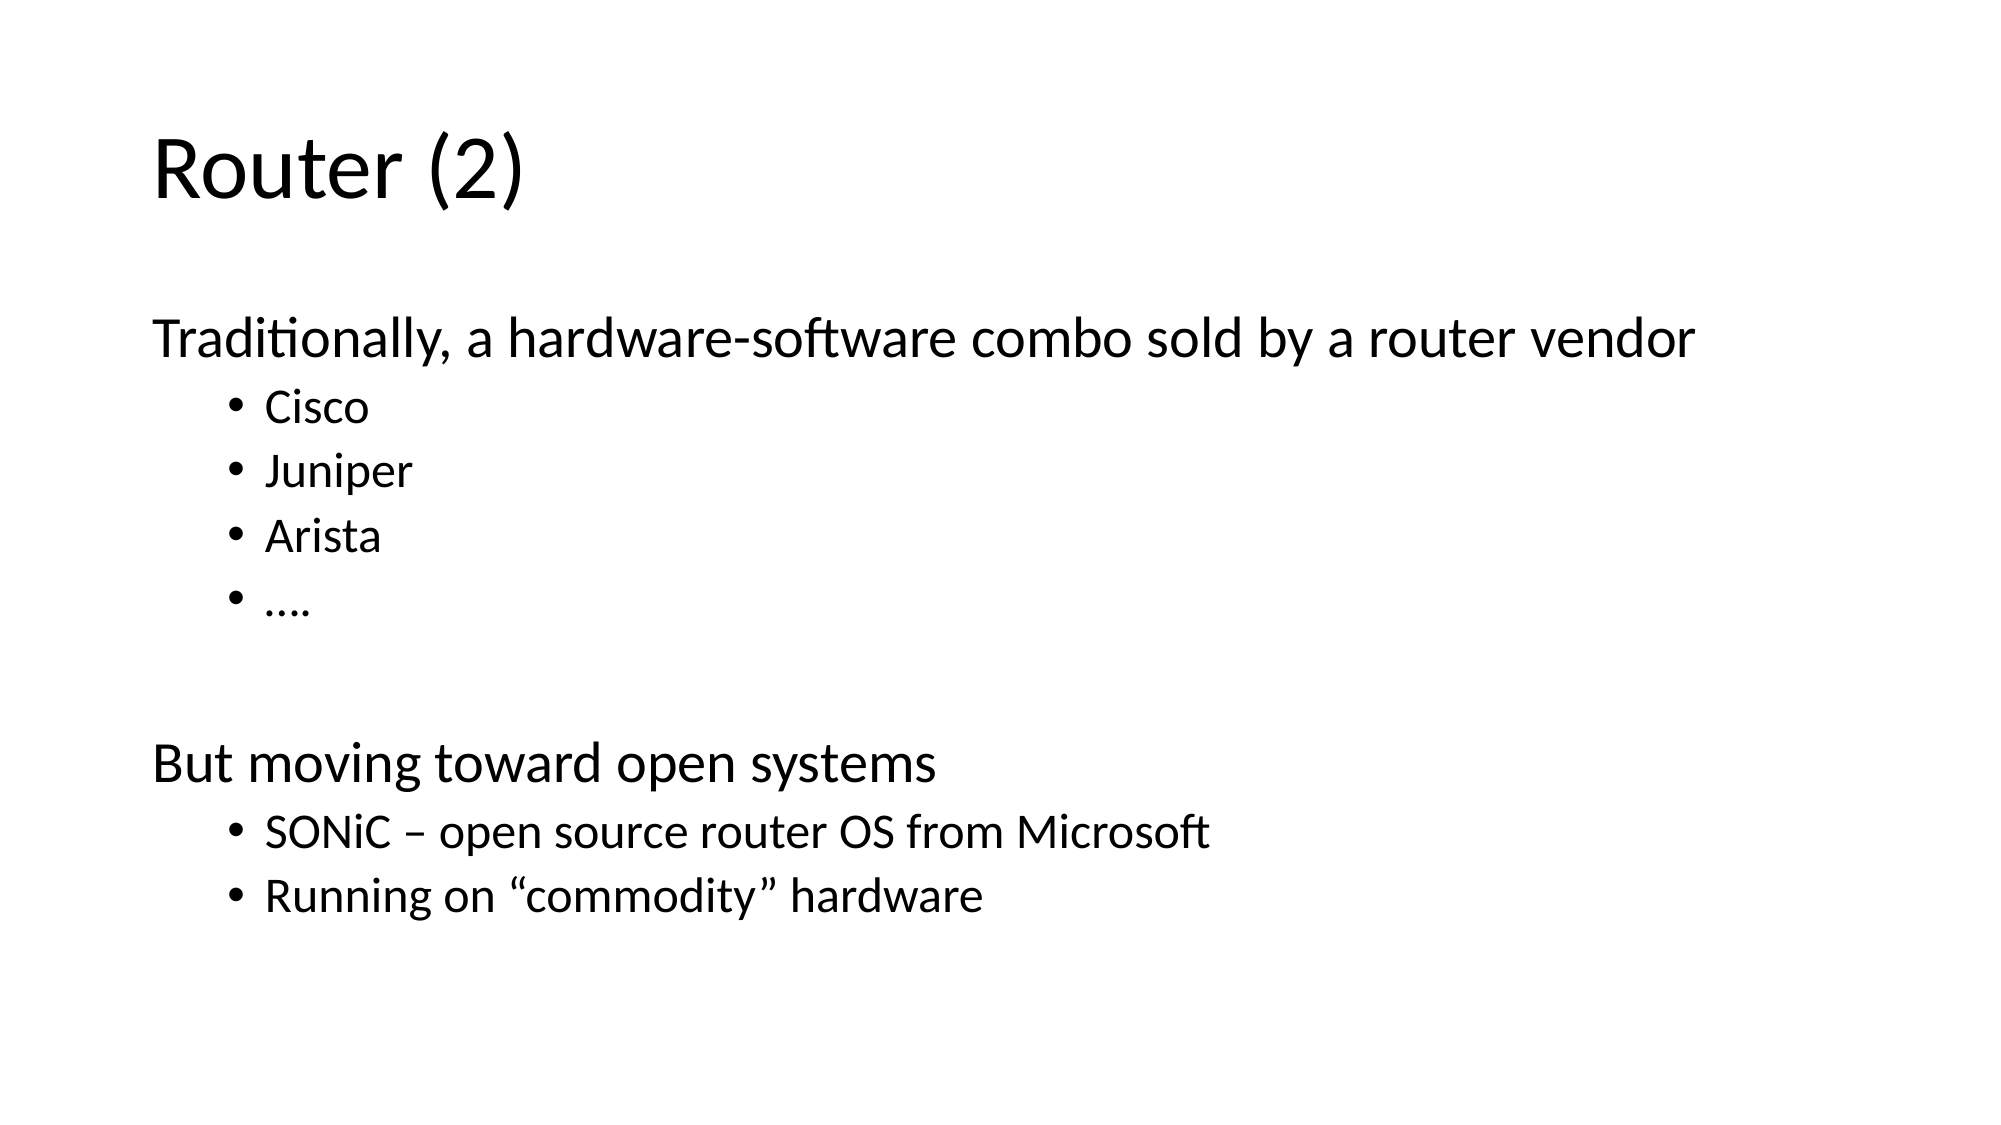

# Router (2)
Traditionally, a hardware-software combo sold by a router vendor
Cisco
Juniper
Arista
….

But moving toward open systems
SONiC – open source router OS from Microsoft
Running on “commodity” hardware